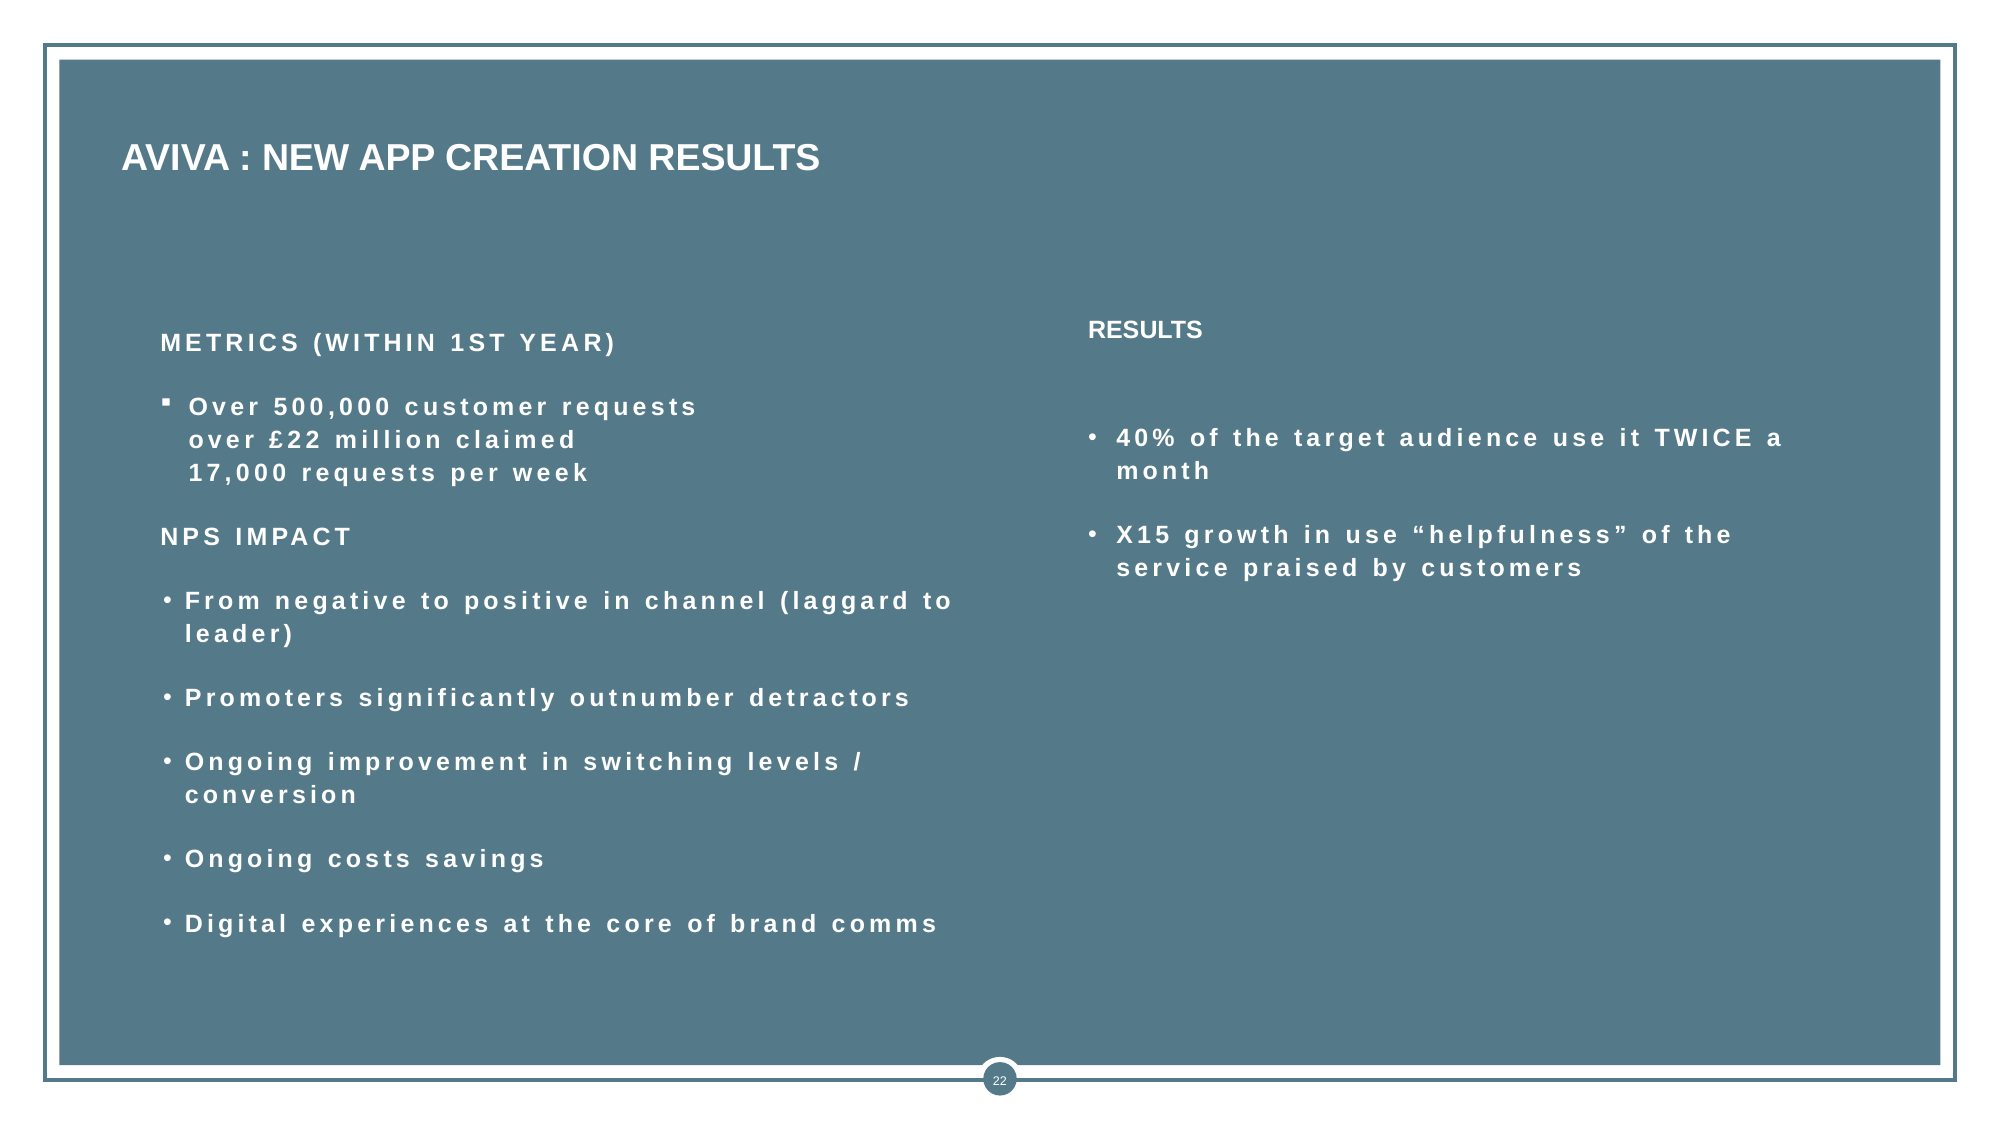

AVIVA : NEW APP CREATION RESULTS
METRICS (within 1st year)
Over 500,000 customer requests
over £22 million claimed
17,000 requests per week
NPS IMPACT
From negative to positive in channel (laggard to leader)
Promoters significantly outnumber detractors
Ongoing improvement in switching levels / conversion
Ongoing costs savings
Digital experiences at the core of brand comms

RESULTS

40% of the target audience use it TWICE a month
X15 growth in use “helpfulness” of the service praised by customers